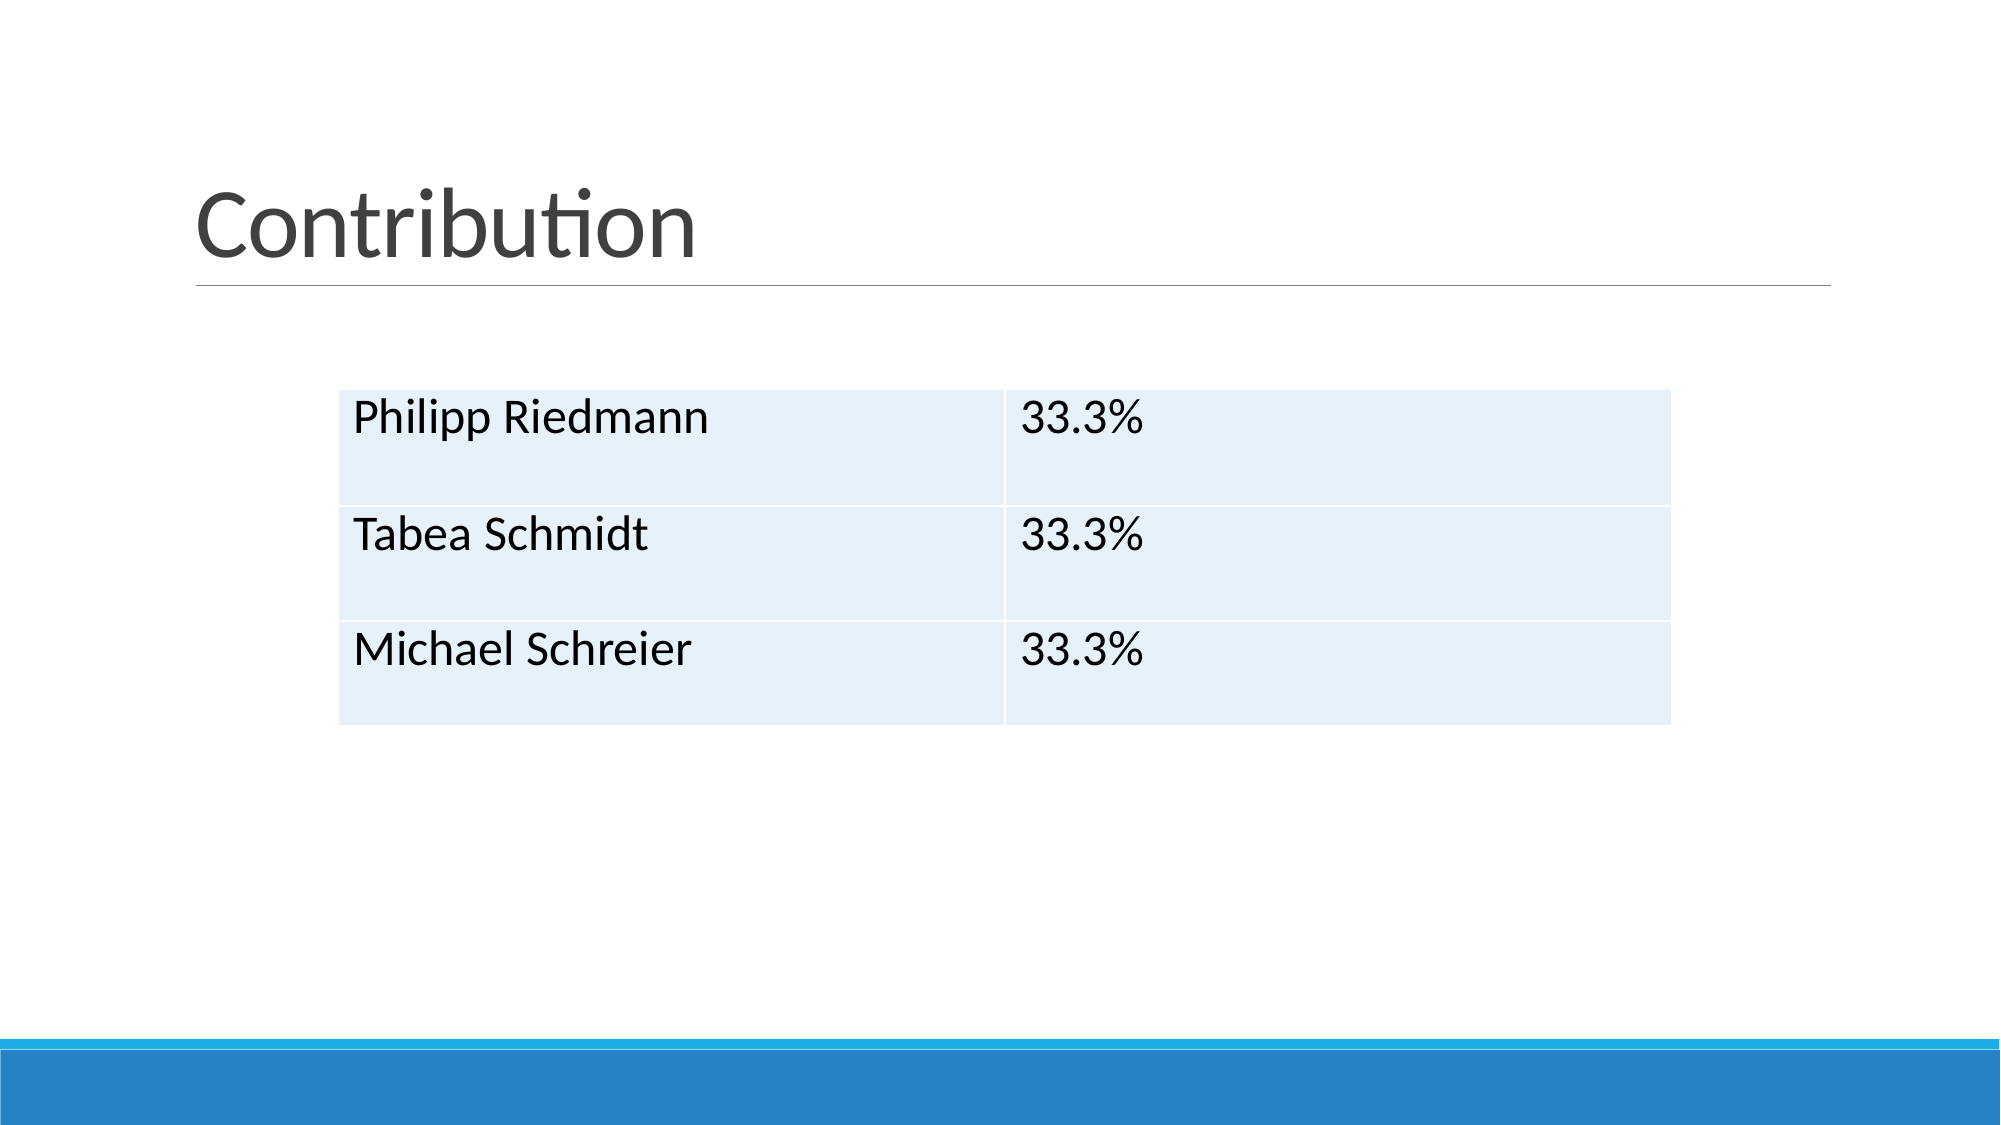

# Contribution

| Philipp Riedmann | 33.3% |
| --- | --- |
| Tabea Schmidt | 33.3% |
| Michael Schreier | 33.3% |